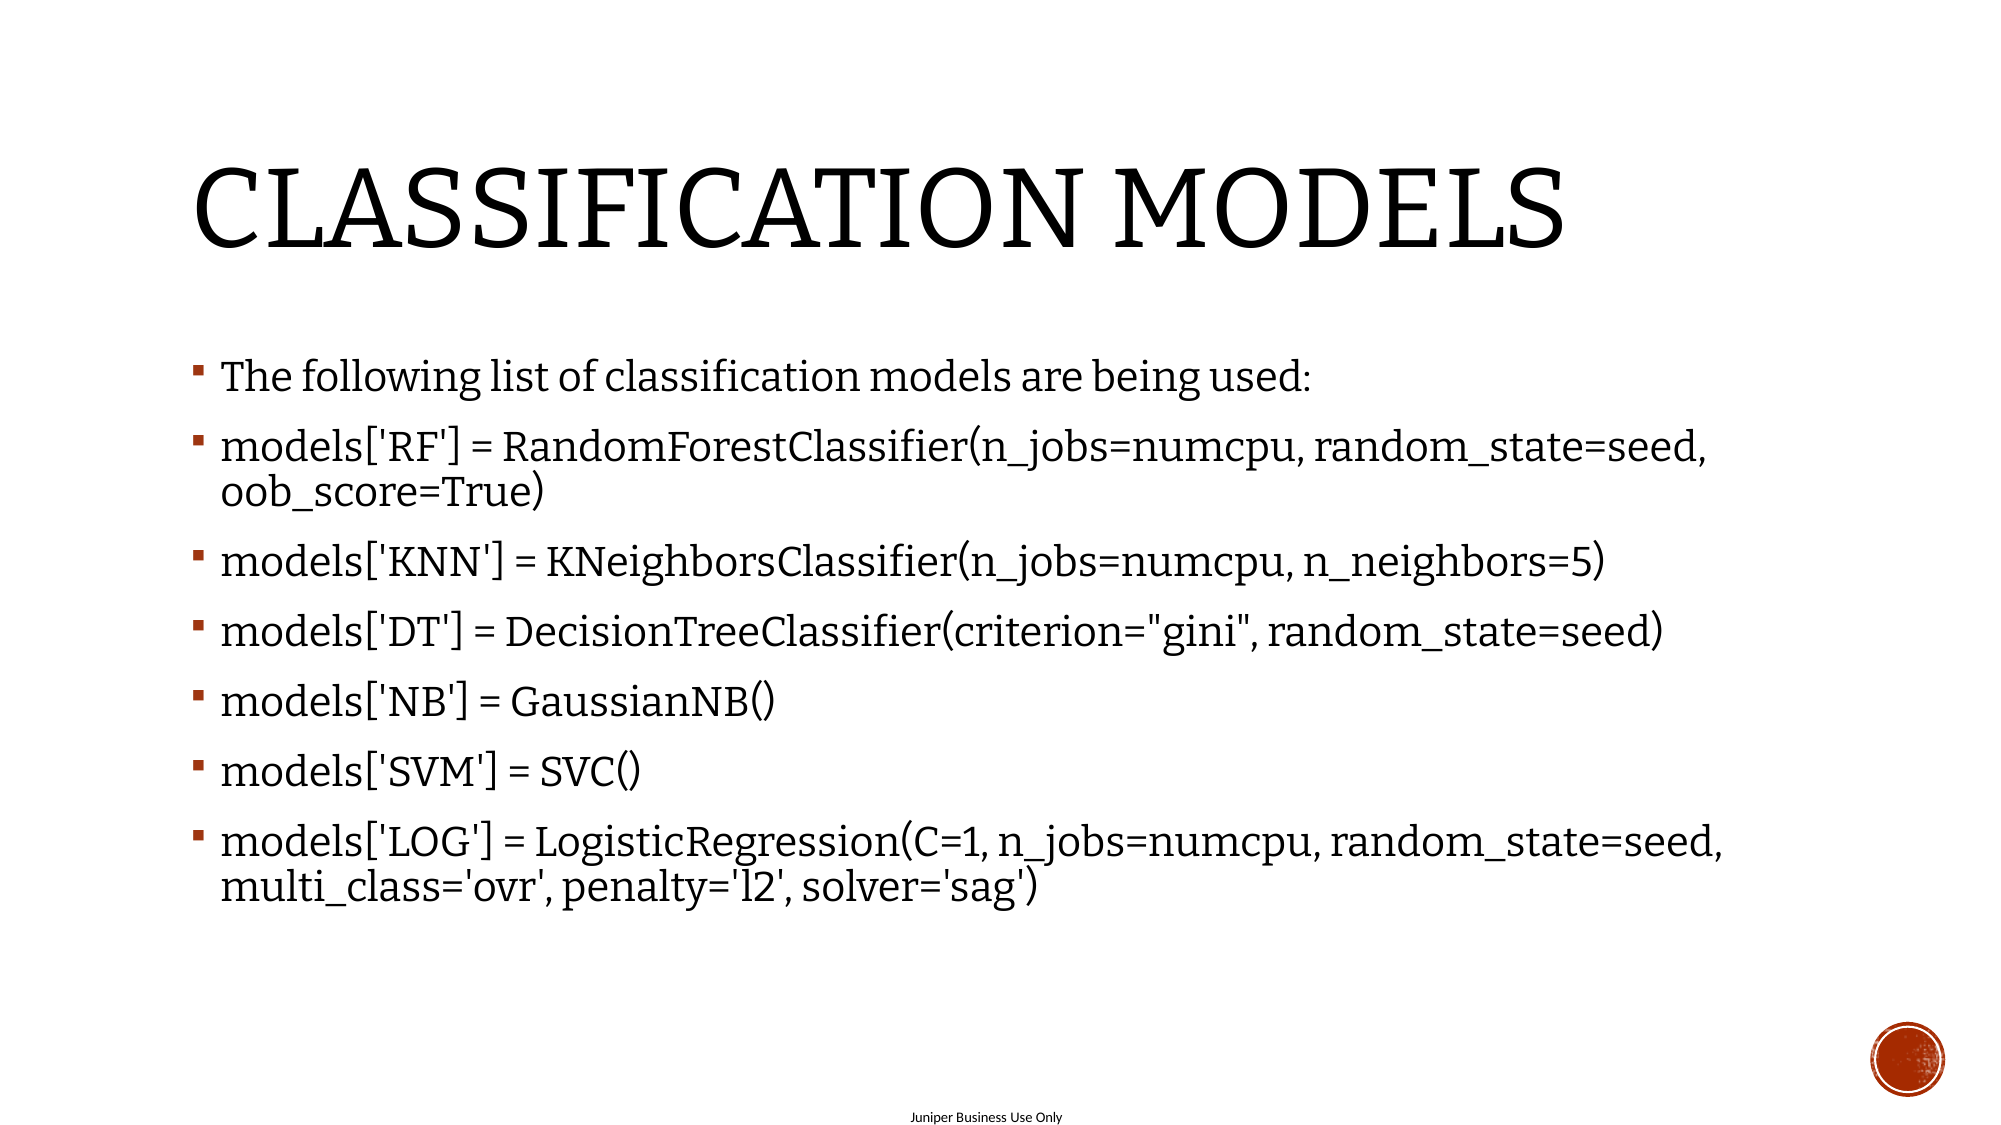

# Classification models
The following list of classification models are being used:
models['RF'] = RandomForestClassifier(n_jobs=numcpu, random_state=seed, oob_score=True)
models['KNN'] = KNeighborsClassifier(n_jobs=numcpu, n_neighbors=5)
models['DT'] = DecisionTreeClassifier(criterion="gini", random_state=seed)
models['NB'] = GaussianNB()
models['SVM'] = SVC()
models['LOG'] = LogisticRegression(C=1, n_jobs=numcpu, random_state=seed, multi_class='ovr', penalty='l2', solver='sag')